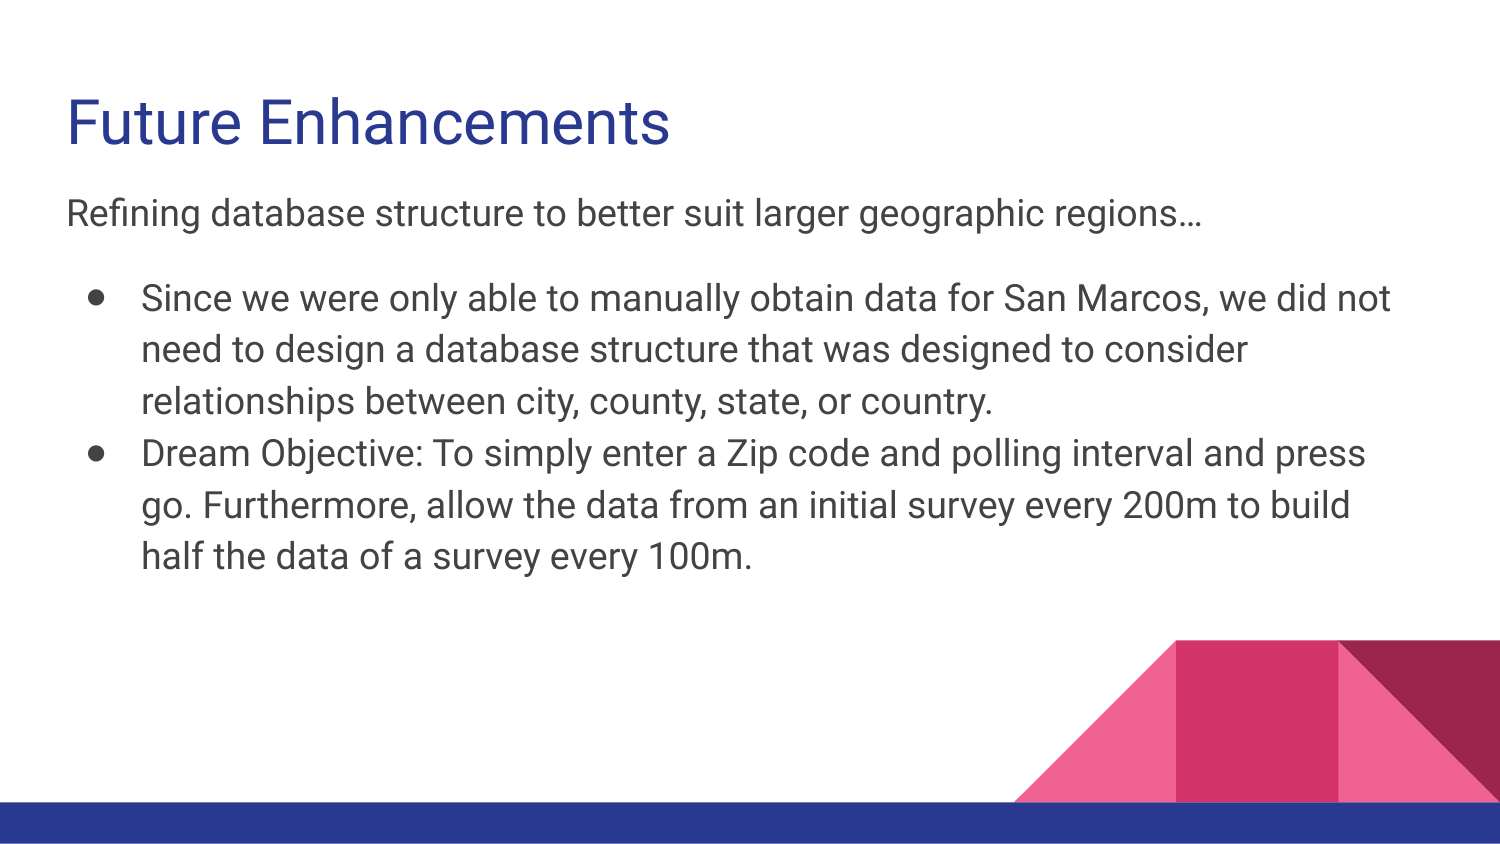

# Future Enhancements
Refining database structure to better suit larger geographic regions…
Since we were only able to manually obtain data for San Marcos, we did not need to design a database structure that was designed to consider relationships between city, county, state, or country.
Dream Objective: To simply enter a Zip code and polling interval and press go. Furthermore, allow the data from an initial survey every 200m to build half the data of a survey every 100m.